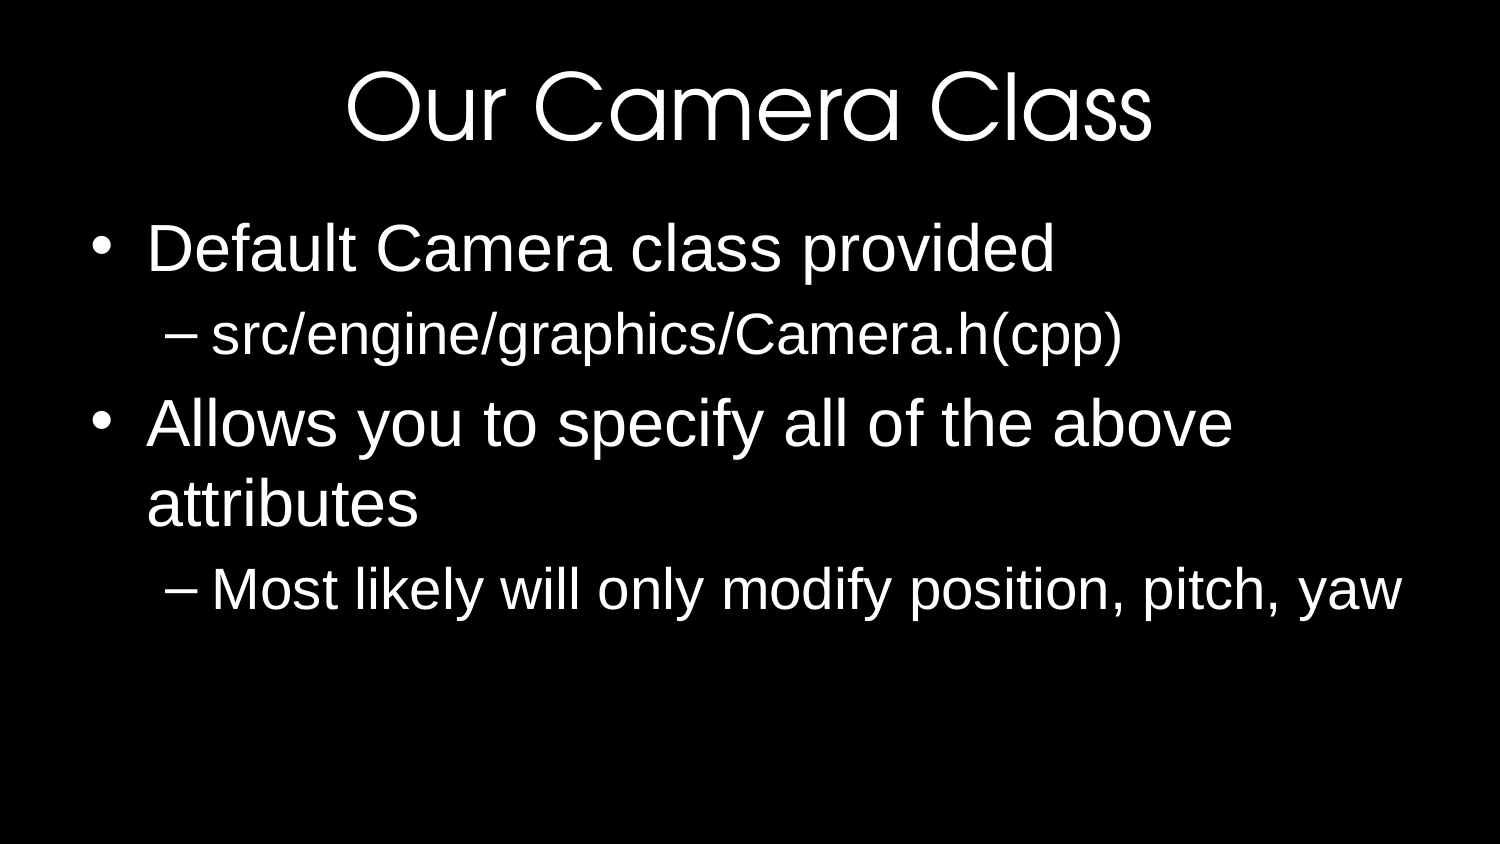

# Our Camera Class
Default Camera class provided
src/engine/graphics/Camera.h(cpp)
Allows you to specify all of the above attributes
Most likely will only modify position, pitch, yaw